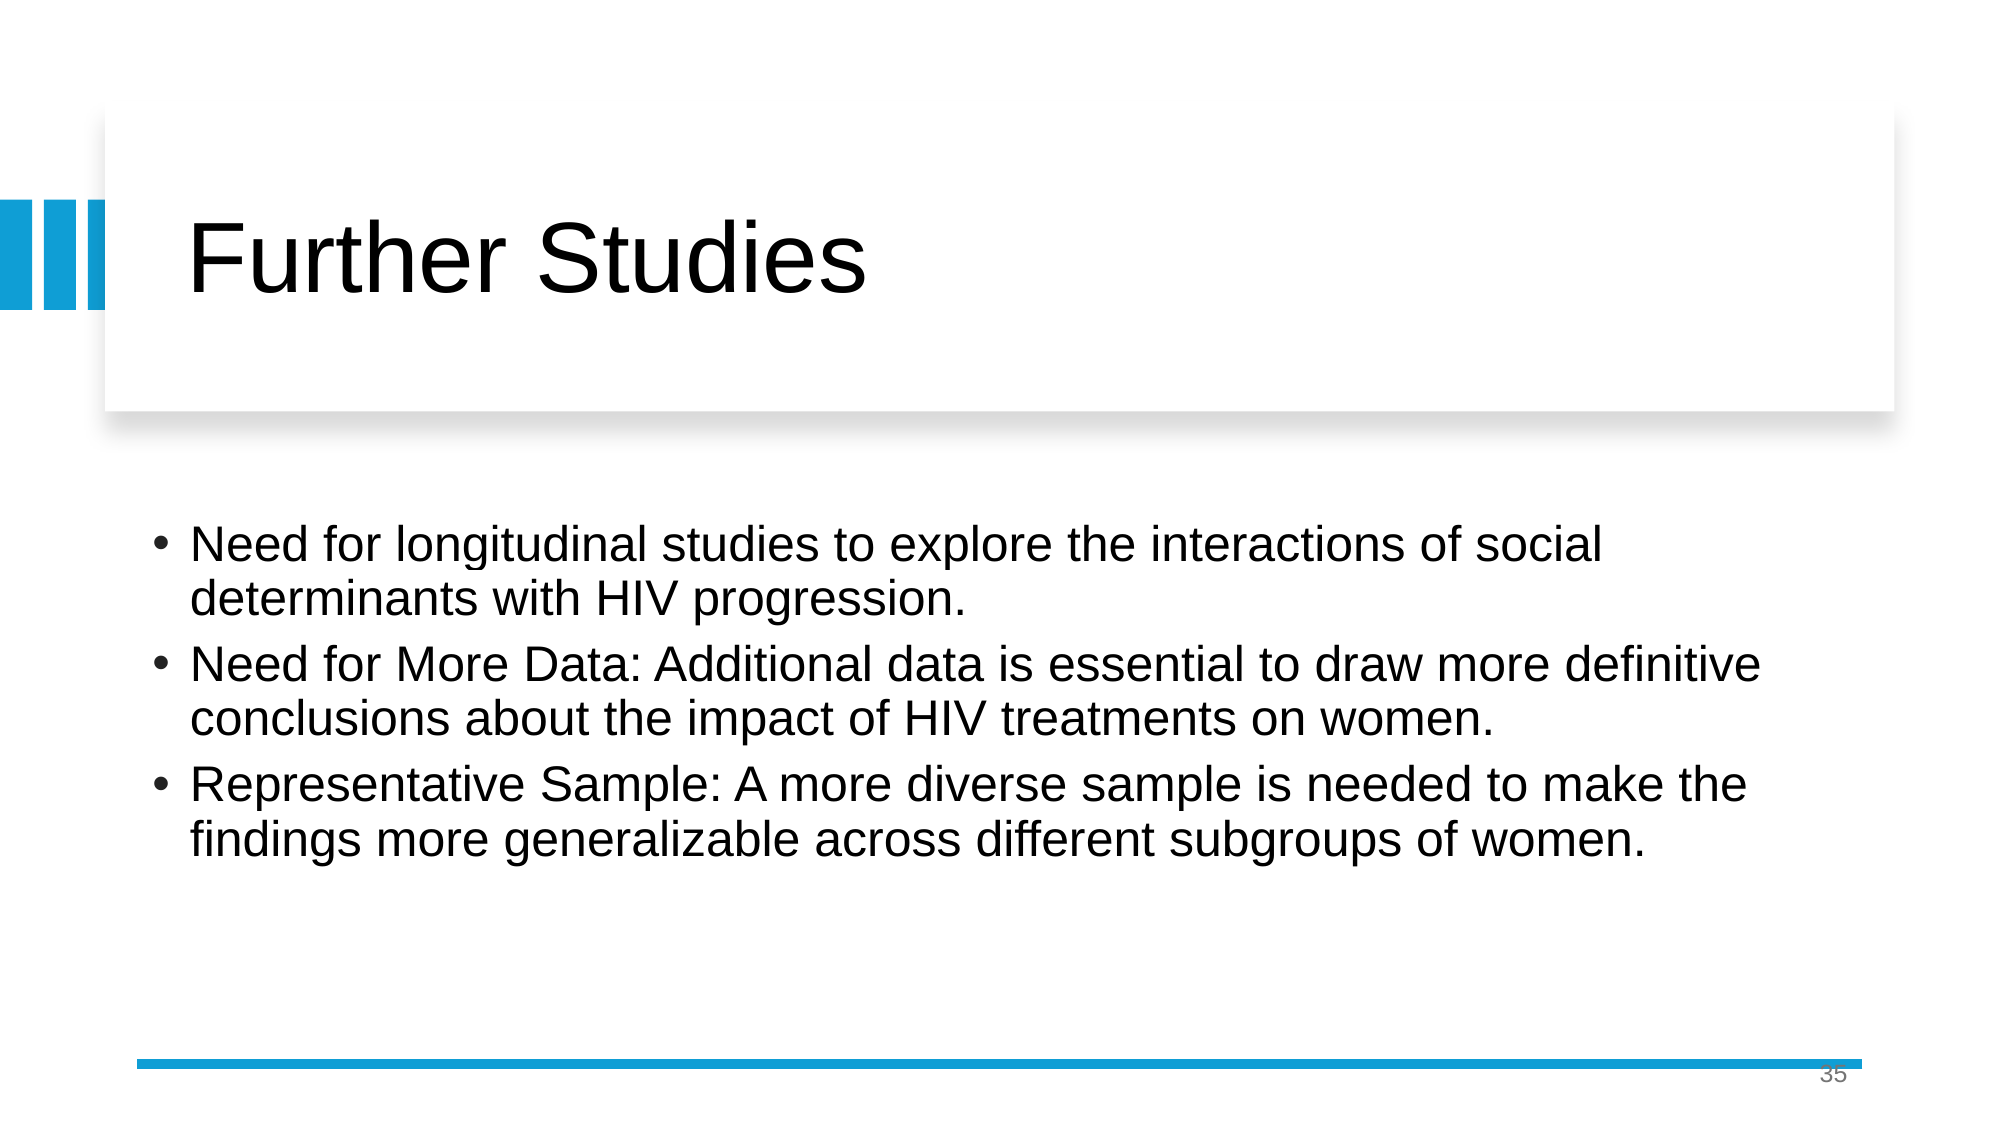

# Further Studies

Need for longitudinal studies to explore the interactions of social determinants with HIV progression.
Need for More Data: Additional data is essential to draw more definitive conclusions about the impact of HIV treatments on women.
Representative Sample: A more diverse sample is needed to make the findings more generalizable across different subgroups of women.

35